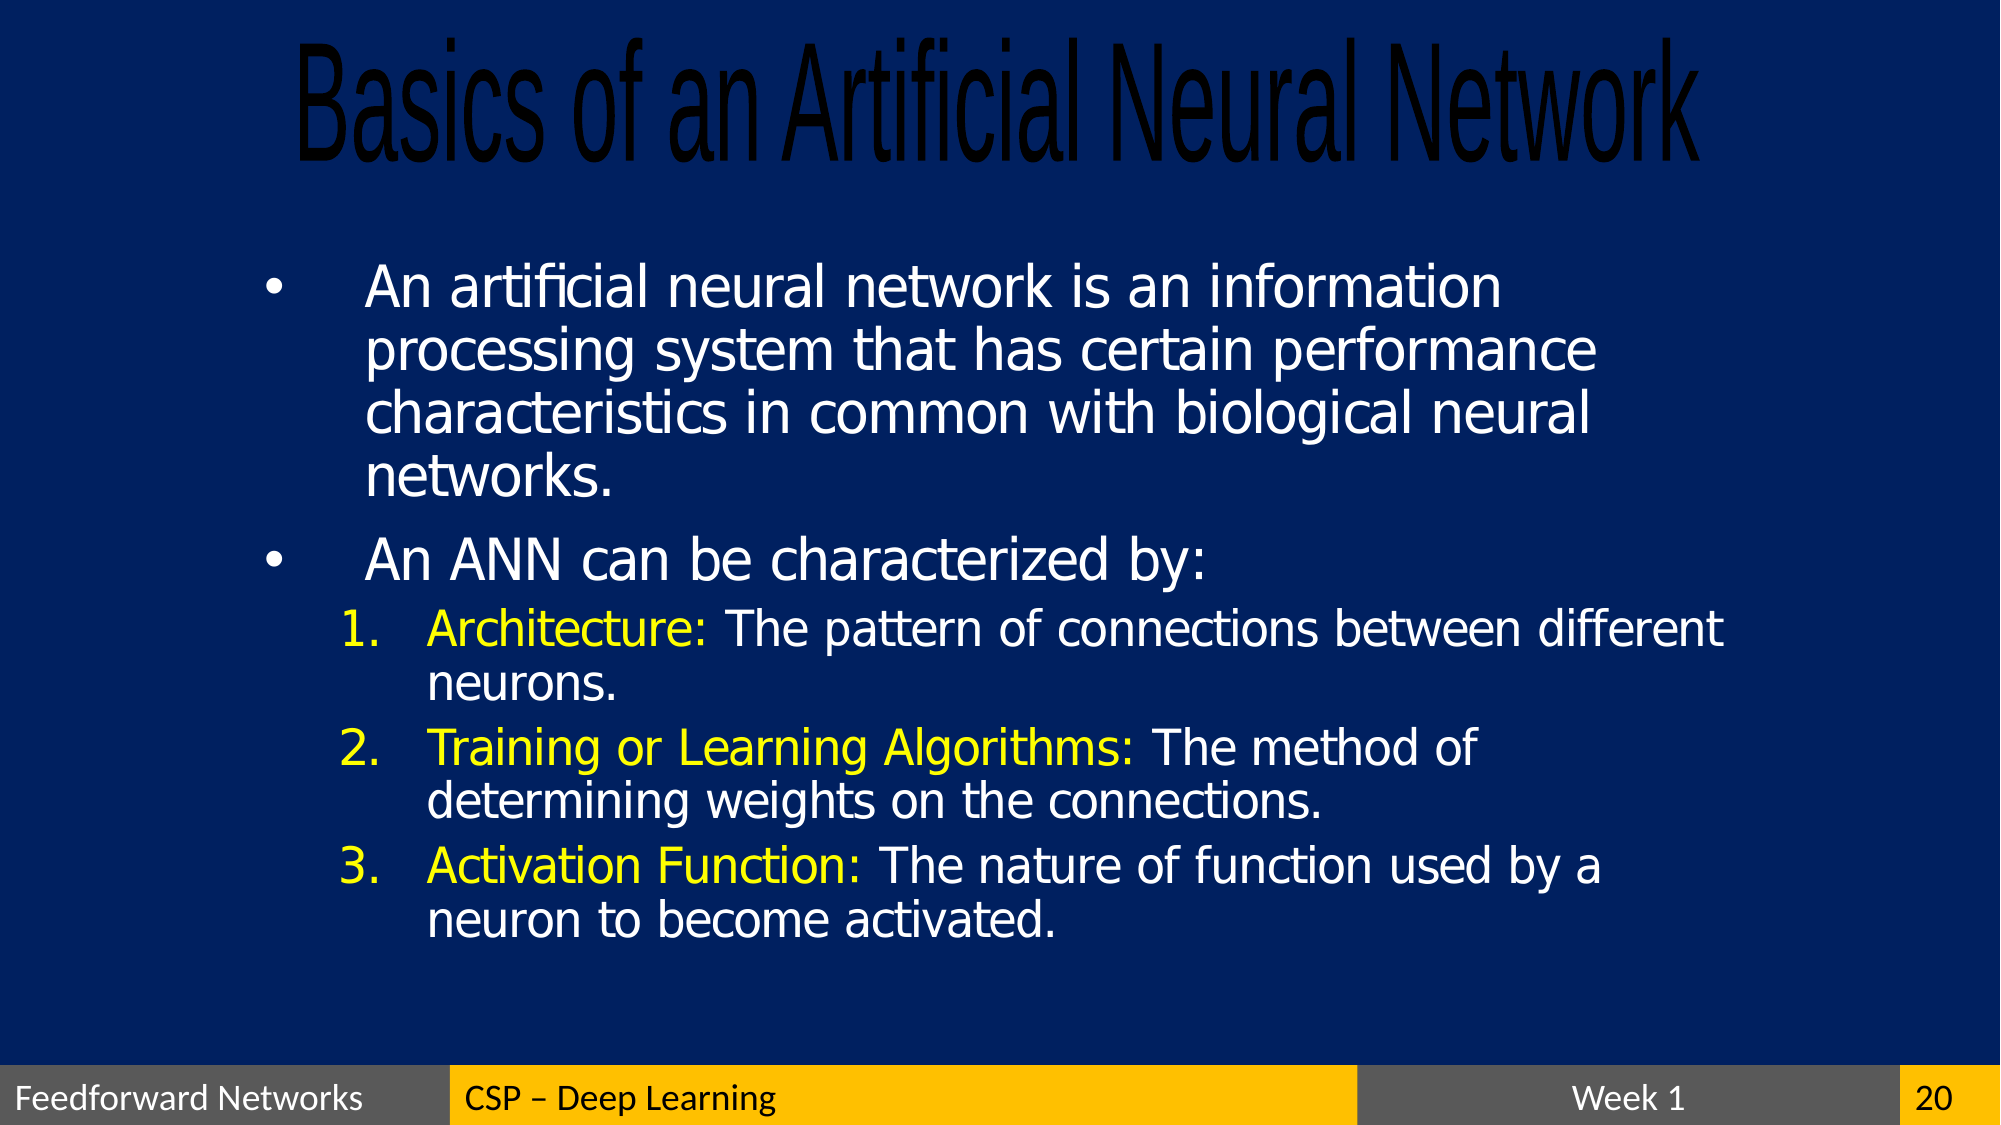

Basics of an Artificial Neural Network
An artificial neural network is an information processing system that has certain performance characteristics in common with biological neural networks.
An ANN can be characterized by:
Architecture: The pattern of connections between different neurons.
Training or Learning Algorithms: The method of determining weights on the connections.
Activation Function: The nature of function used by a neuron to become activated.